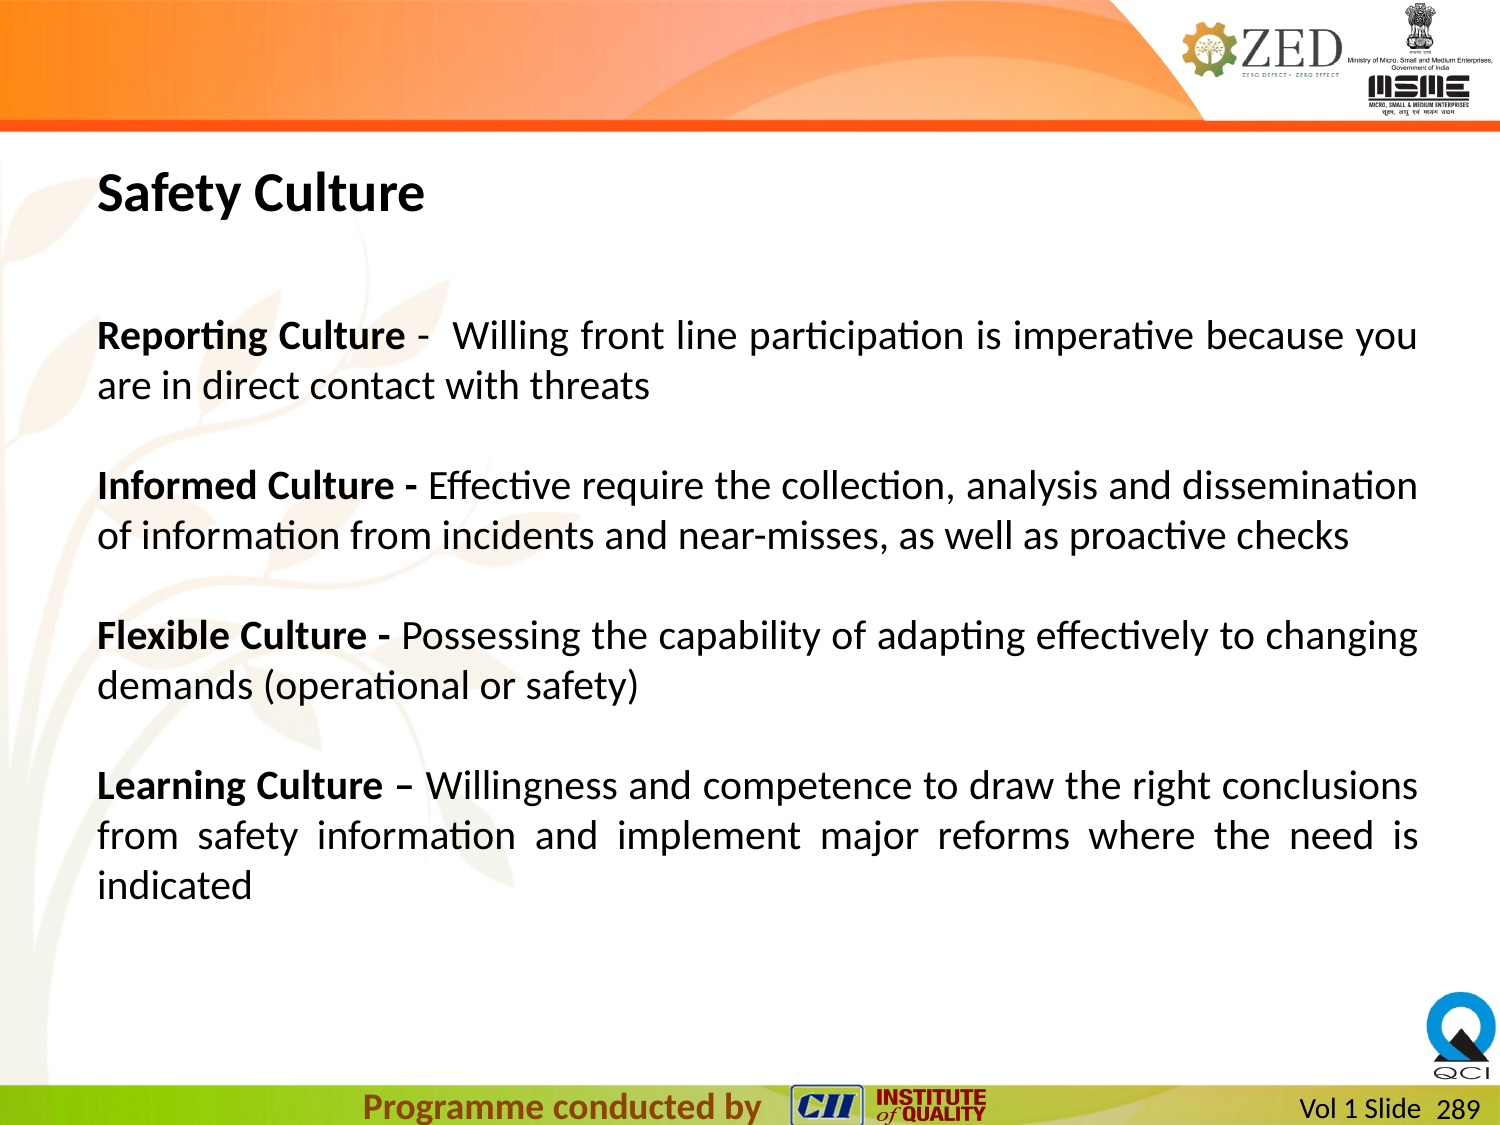

Safety Culture
Reporting Culture -  Willing front line participation is imperative because you are in direct contact with threats

Informed Culture - Effective require the collection, analysis and dissemination of information from incidents and near-misses, as well as proactive checks

Flexible Culture - Possessing the capability of adapting effectively to changing demands (operational or safety)

Learning Culture – Willingness and competence to draw the right conclusions from safety information and implement major reforms where the need is indicated